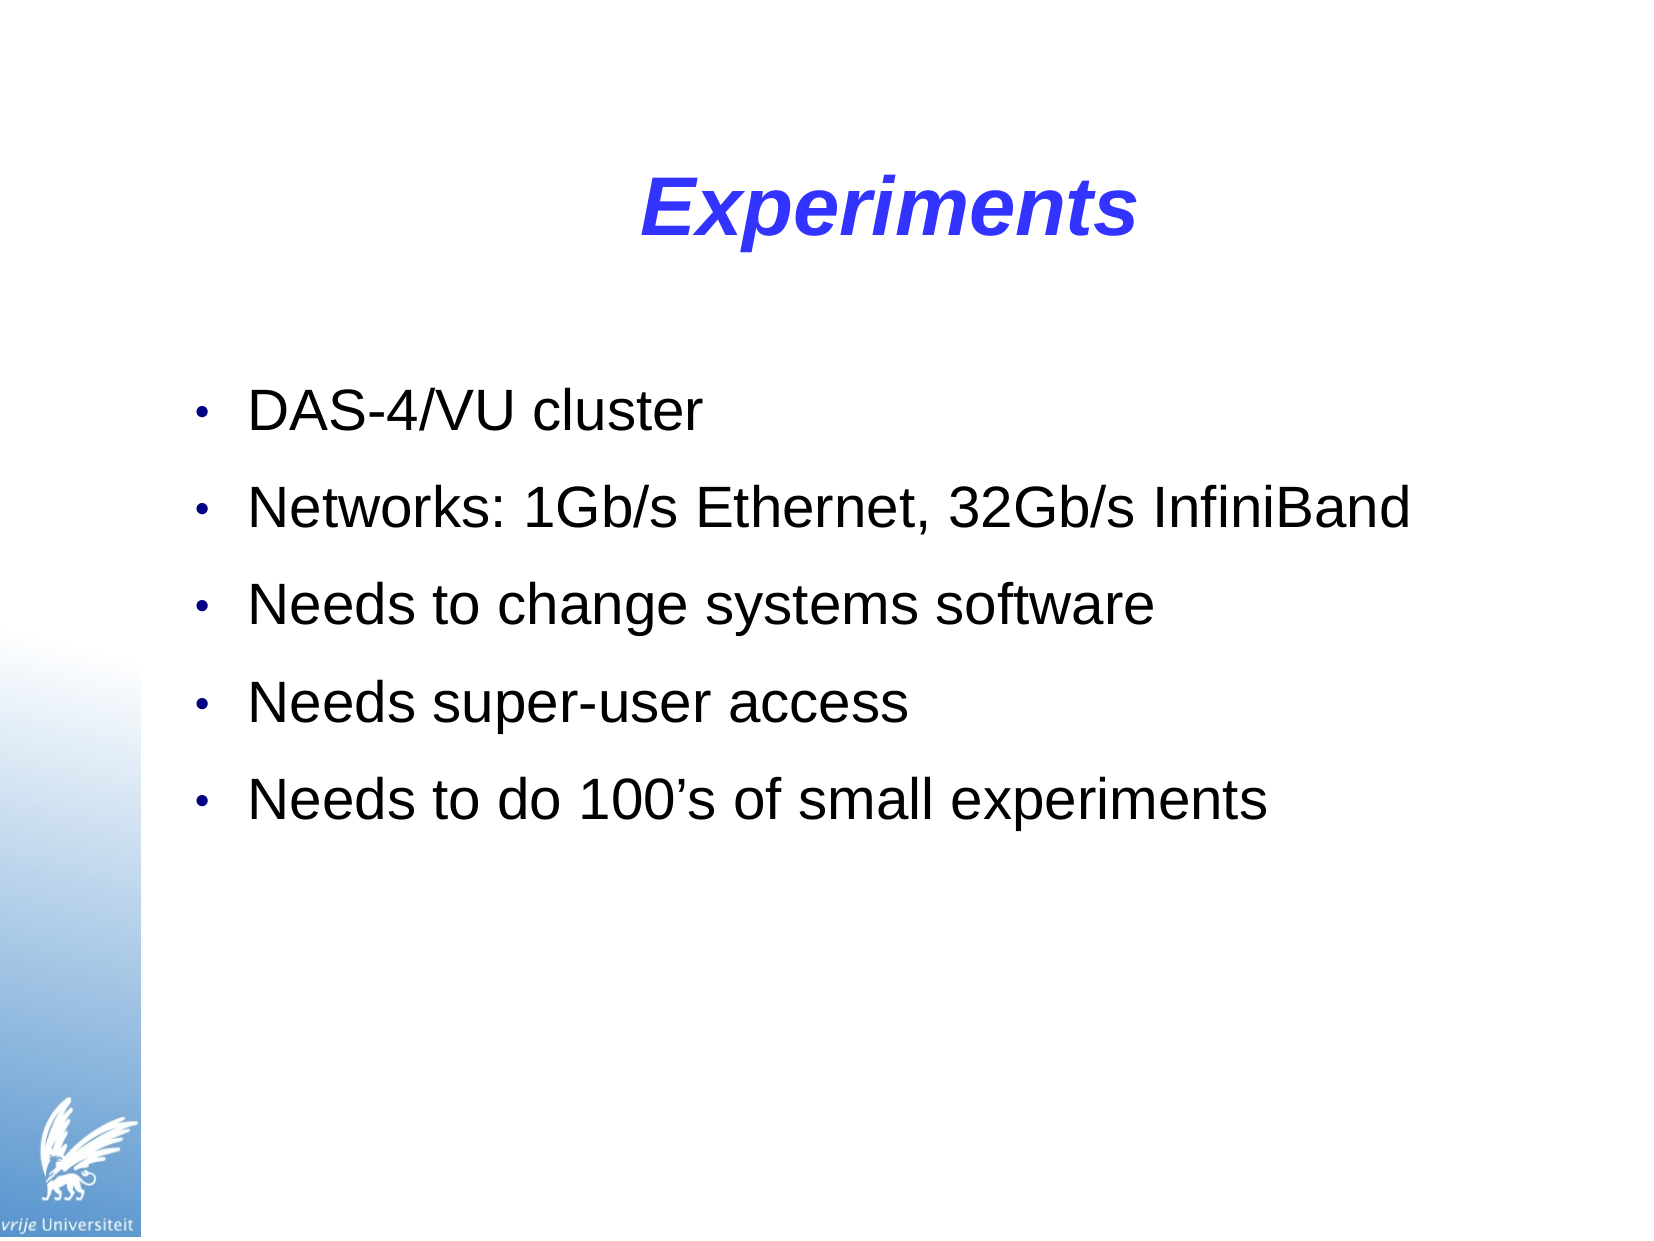

# Experiments
DAS-4/VU cluster
Networks: 1Gb/s Ethernet, 32Gb/s InfiniBand
Needs to change systems software
Needs super-user access
Needs to do 100’s of small experiments